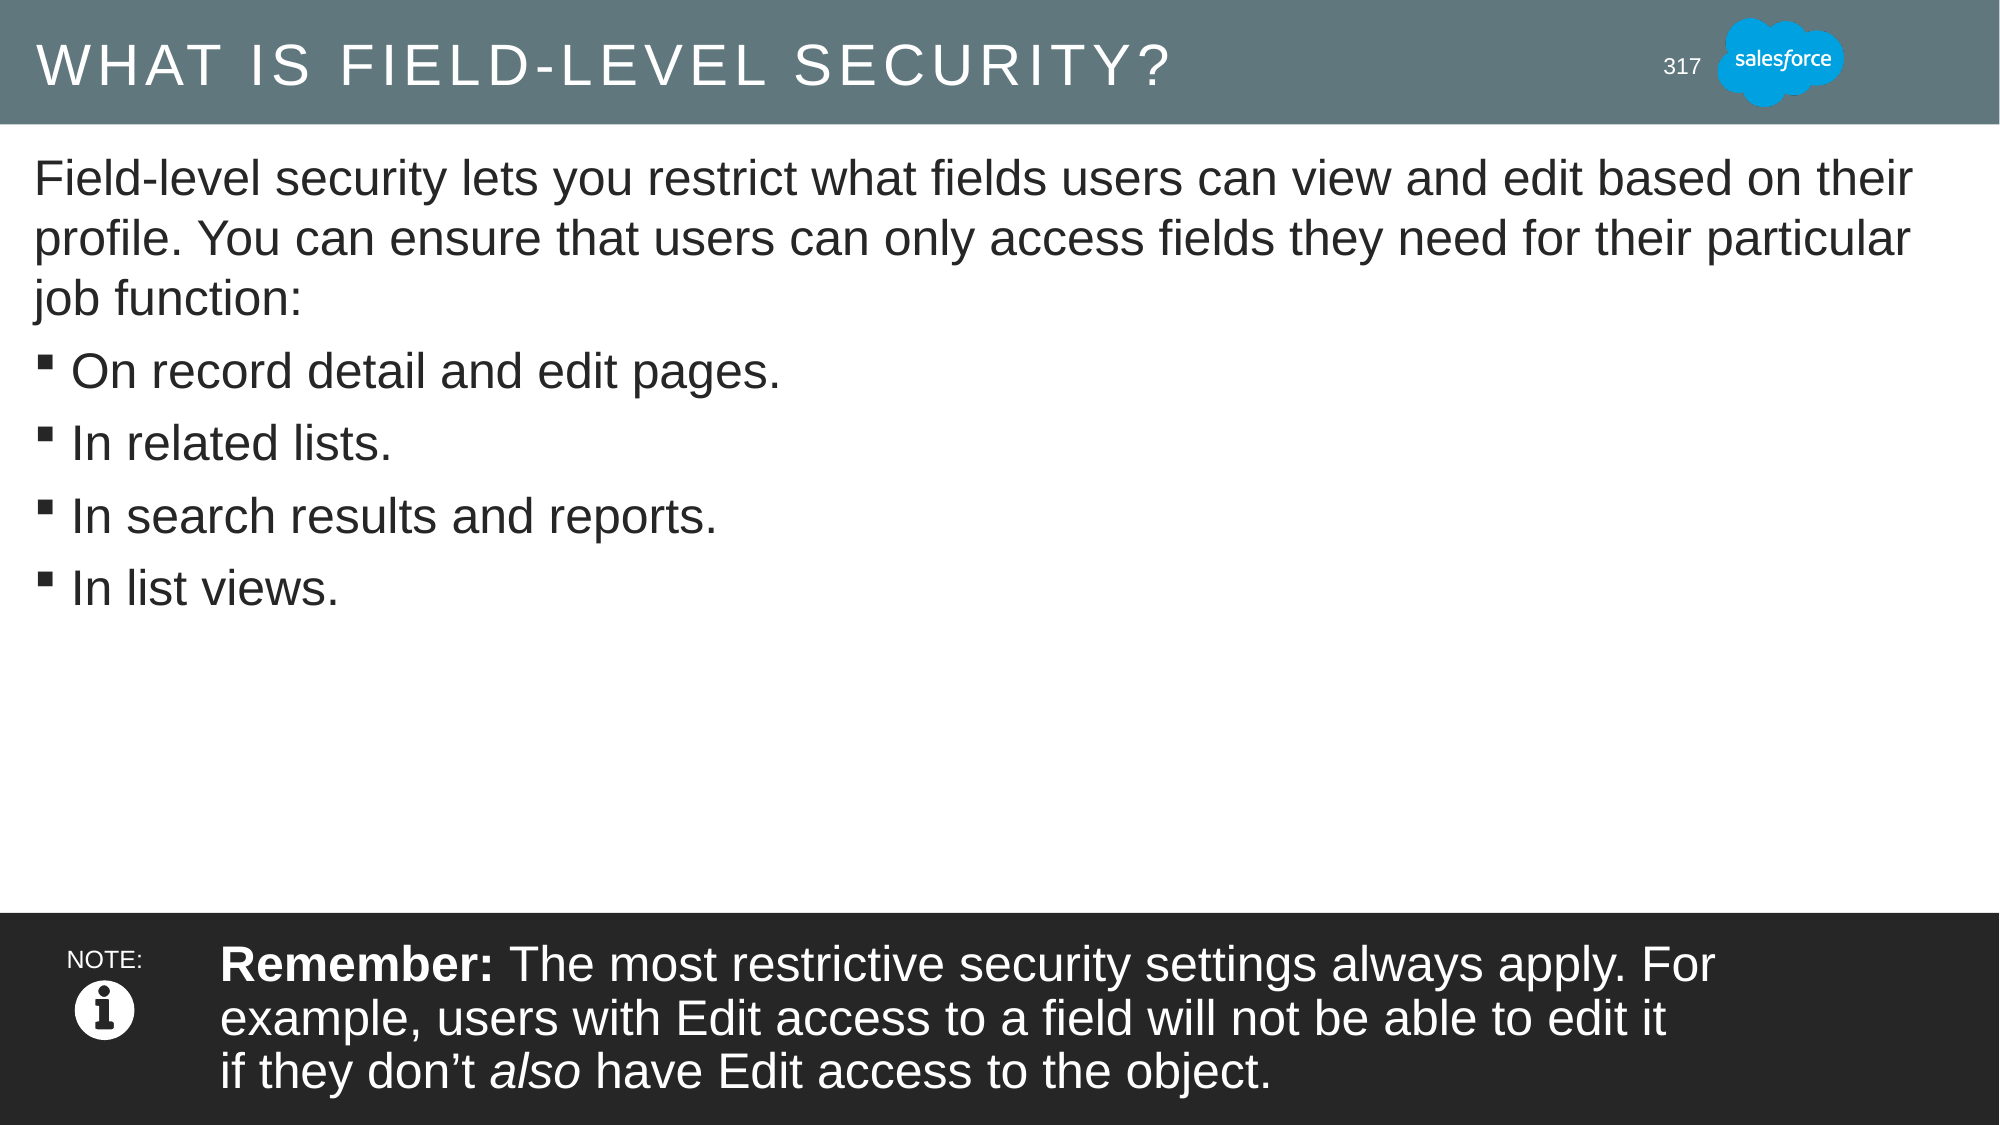

# What is Field-Level Security?
317
Field-level security lets you restrict what fields users can view and edit based on their profile. You can ensure that users can only access fields they need for their particular job function:
On record detail and edit pages.
In related lists.
In search results and reports.
In list views.
Remember: The most restrictive security settings always apply. For example, users with Edit access to a field will not be able to edit it
if they don’t also have Edit access to the object.
NOTE: